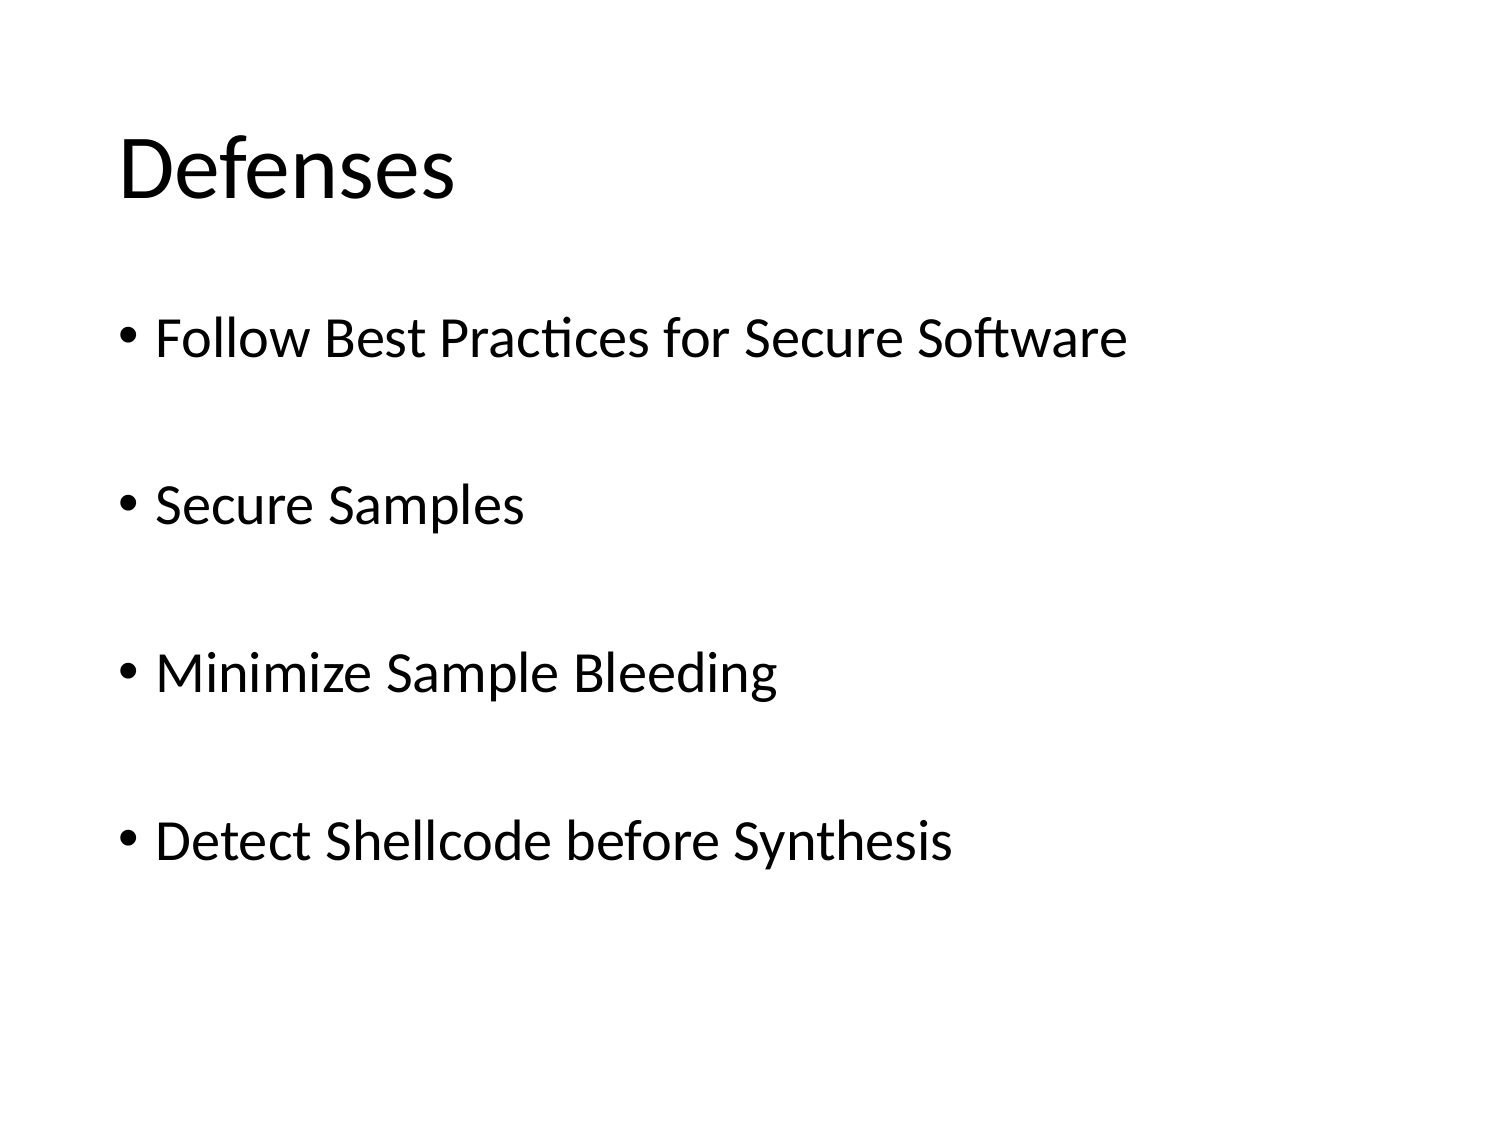

# Defenses
Follow Best Practices for Secure Software

Secure Samples

Minimize Sample Bleeding

Detect Shellcode before Synthesis